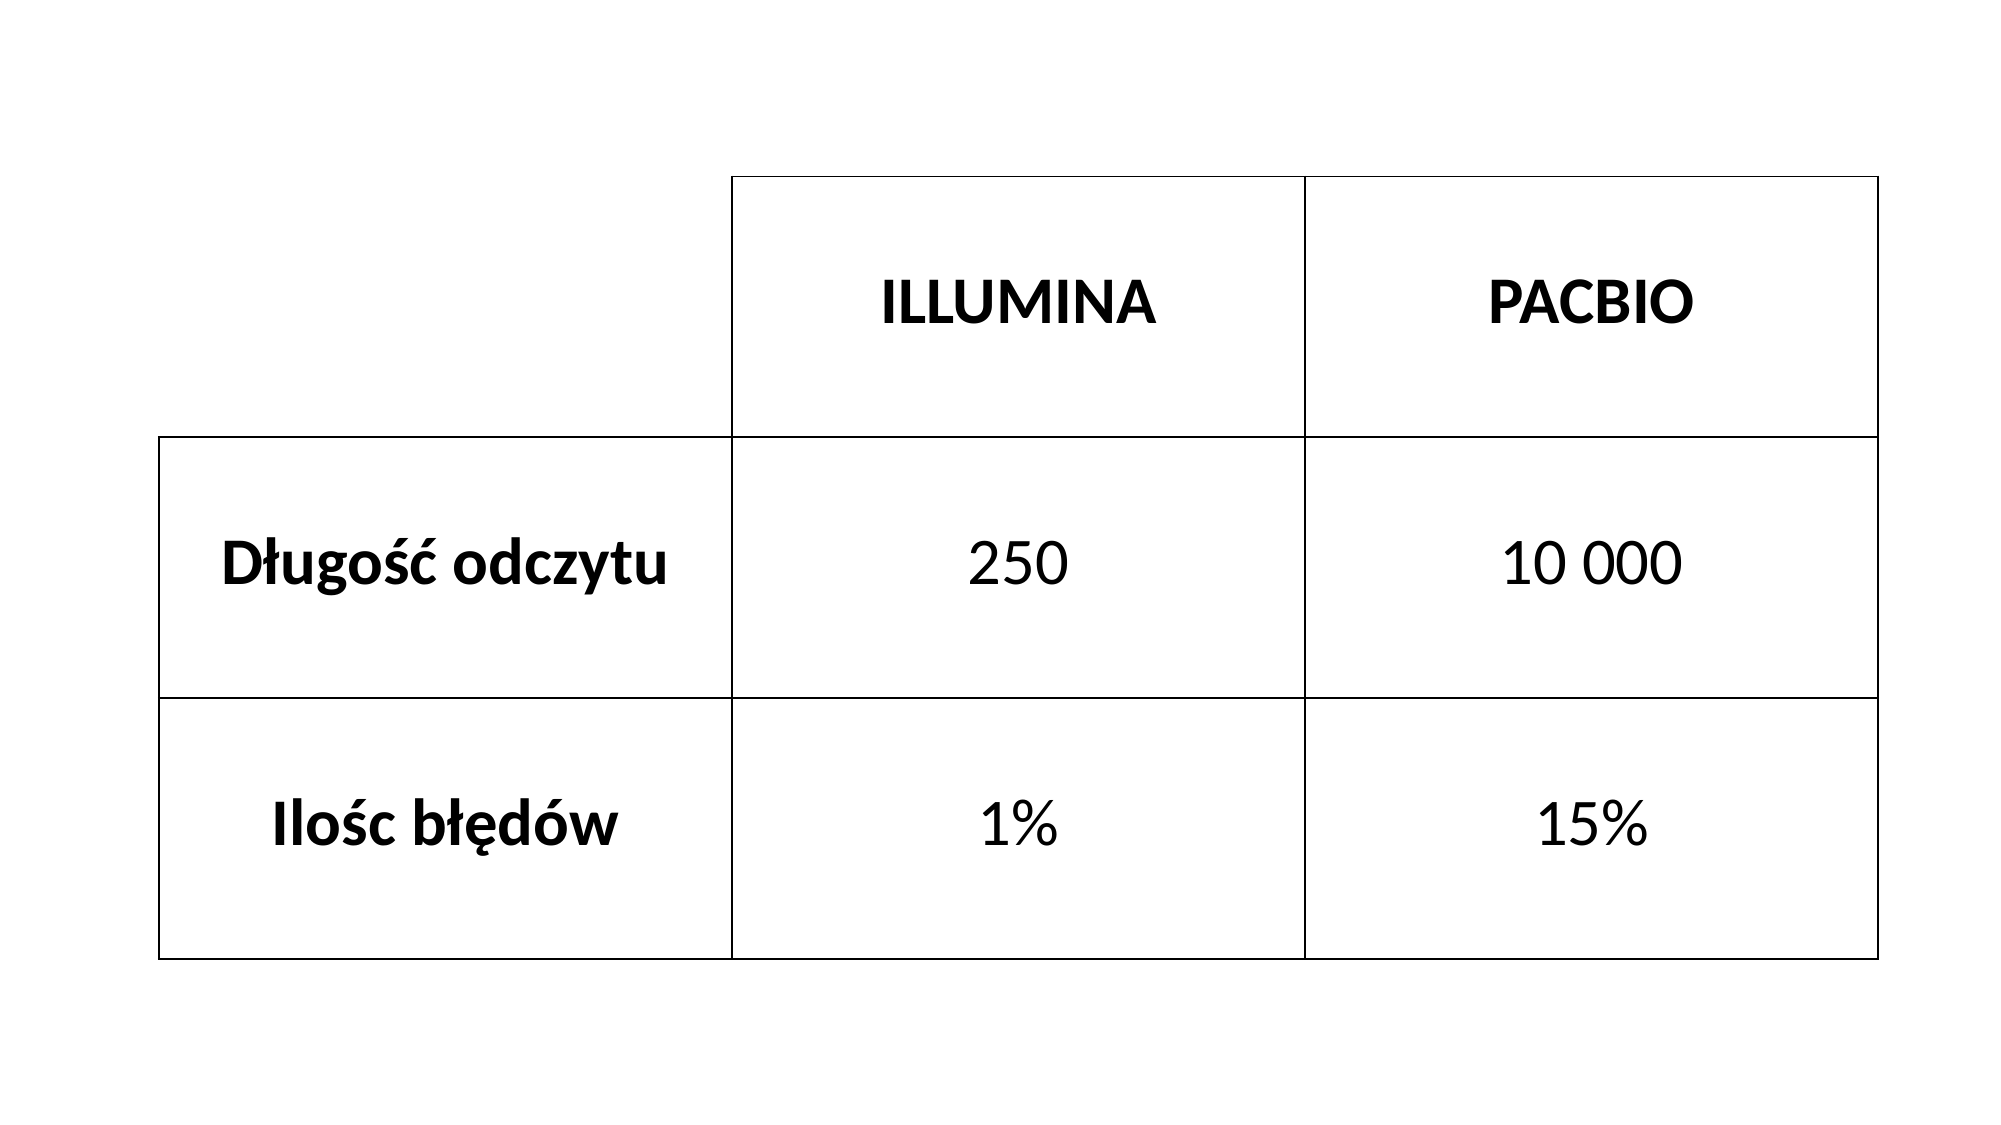

|  | ILLUMINA | PACBIO |
| --- | --- | --- |
| Długość odczytu | 250 | 10 000 |
| Ilośc błędów | 1% | 15% |